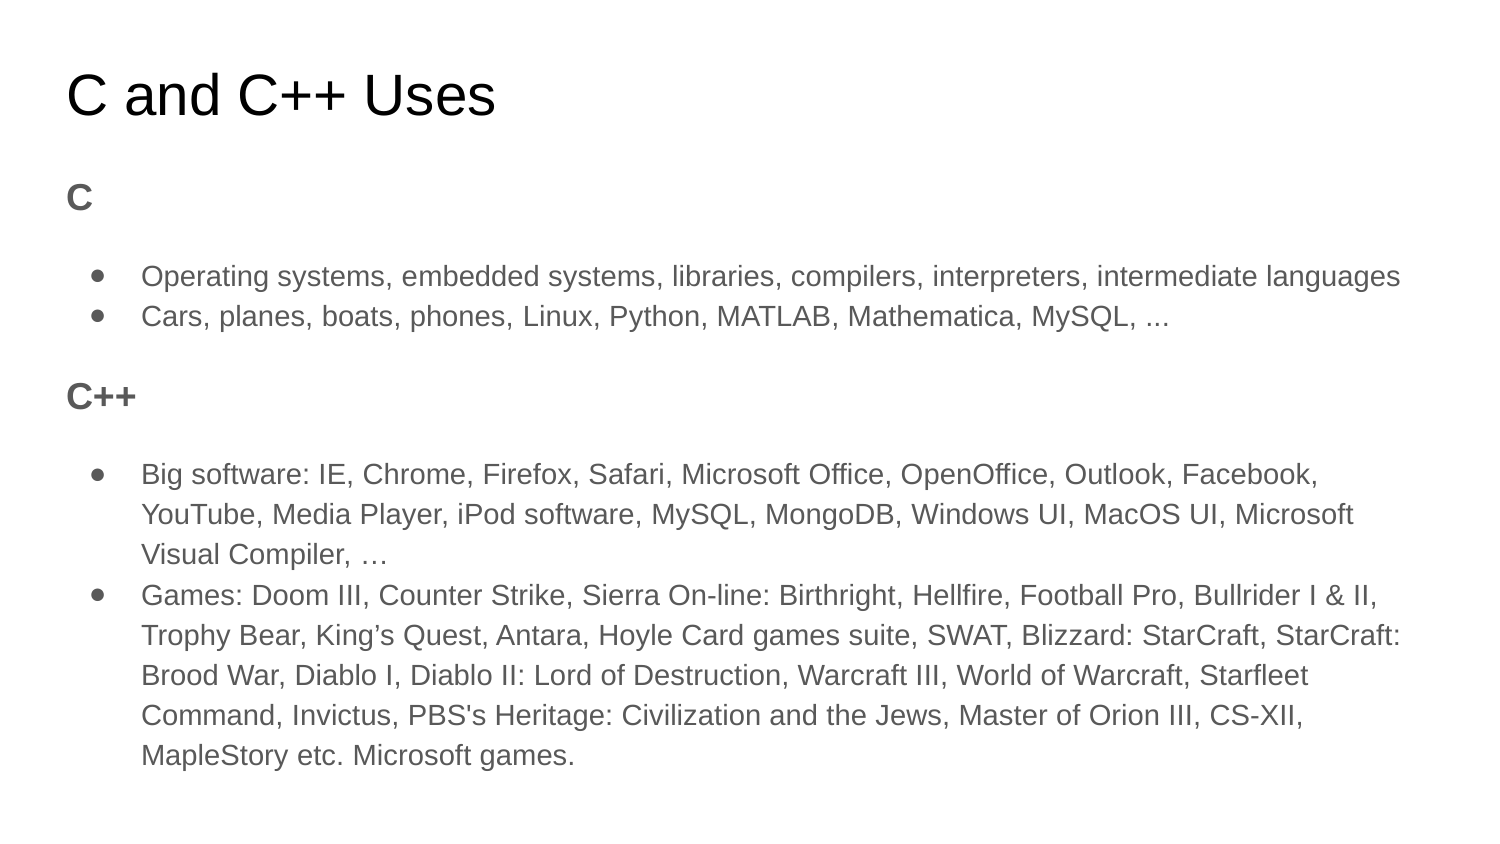

# C and C++ Uses
C
Operating systems, embedded systems, libraries, compilers, interpreters, intermediate languages
Cars, planes, boats, phones, Linux, Python, MATLAB, Mathematica, MySQL, ...
C++
Big software: IE, Chrome, Firefox, Safari, Microsoft Office, OpenOffice, Outlook, Facebook, YouTube, Media Player, iPod software, MySQL, MongoDB, Windows UI, MacOS UI, Microsoft Visual Compiler, …
Games: Doom III, Counter Strike, Sierra On-line: Birthright, Hellfire, Football Pro, Bullrider I & II, Trophy Bear, King’s Quest, Antara, Hoyle Card games suite, SWAT, Blizzard: StarCraft, StarCraft: Brood War, Diablo I, Diablo II: Lord of Destruction, Warcraft III, World of Warcraft, Starfleet Command, Invictus, PBS's Heritage: Civilization and the Jews, Master of Orion III, CS-XII, MapleStory etc. Microsoft games.